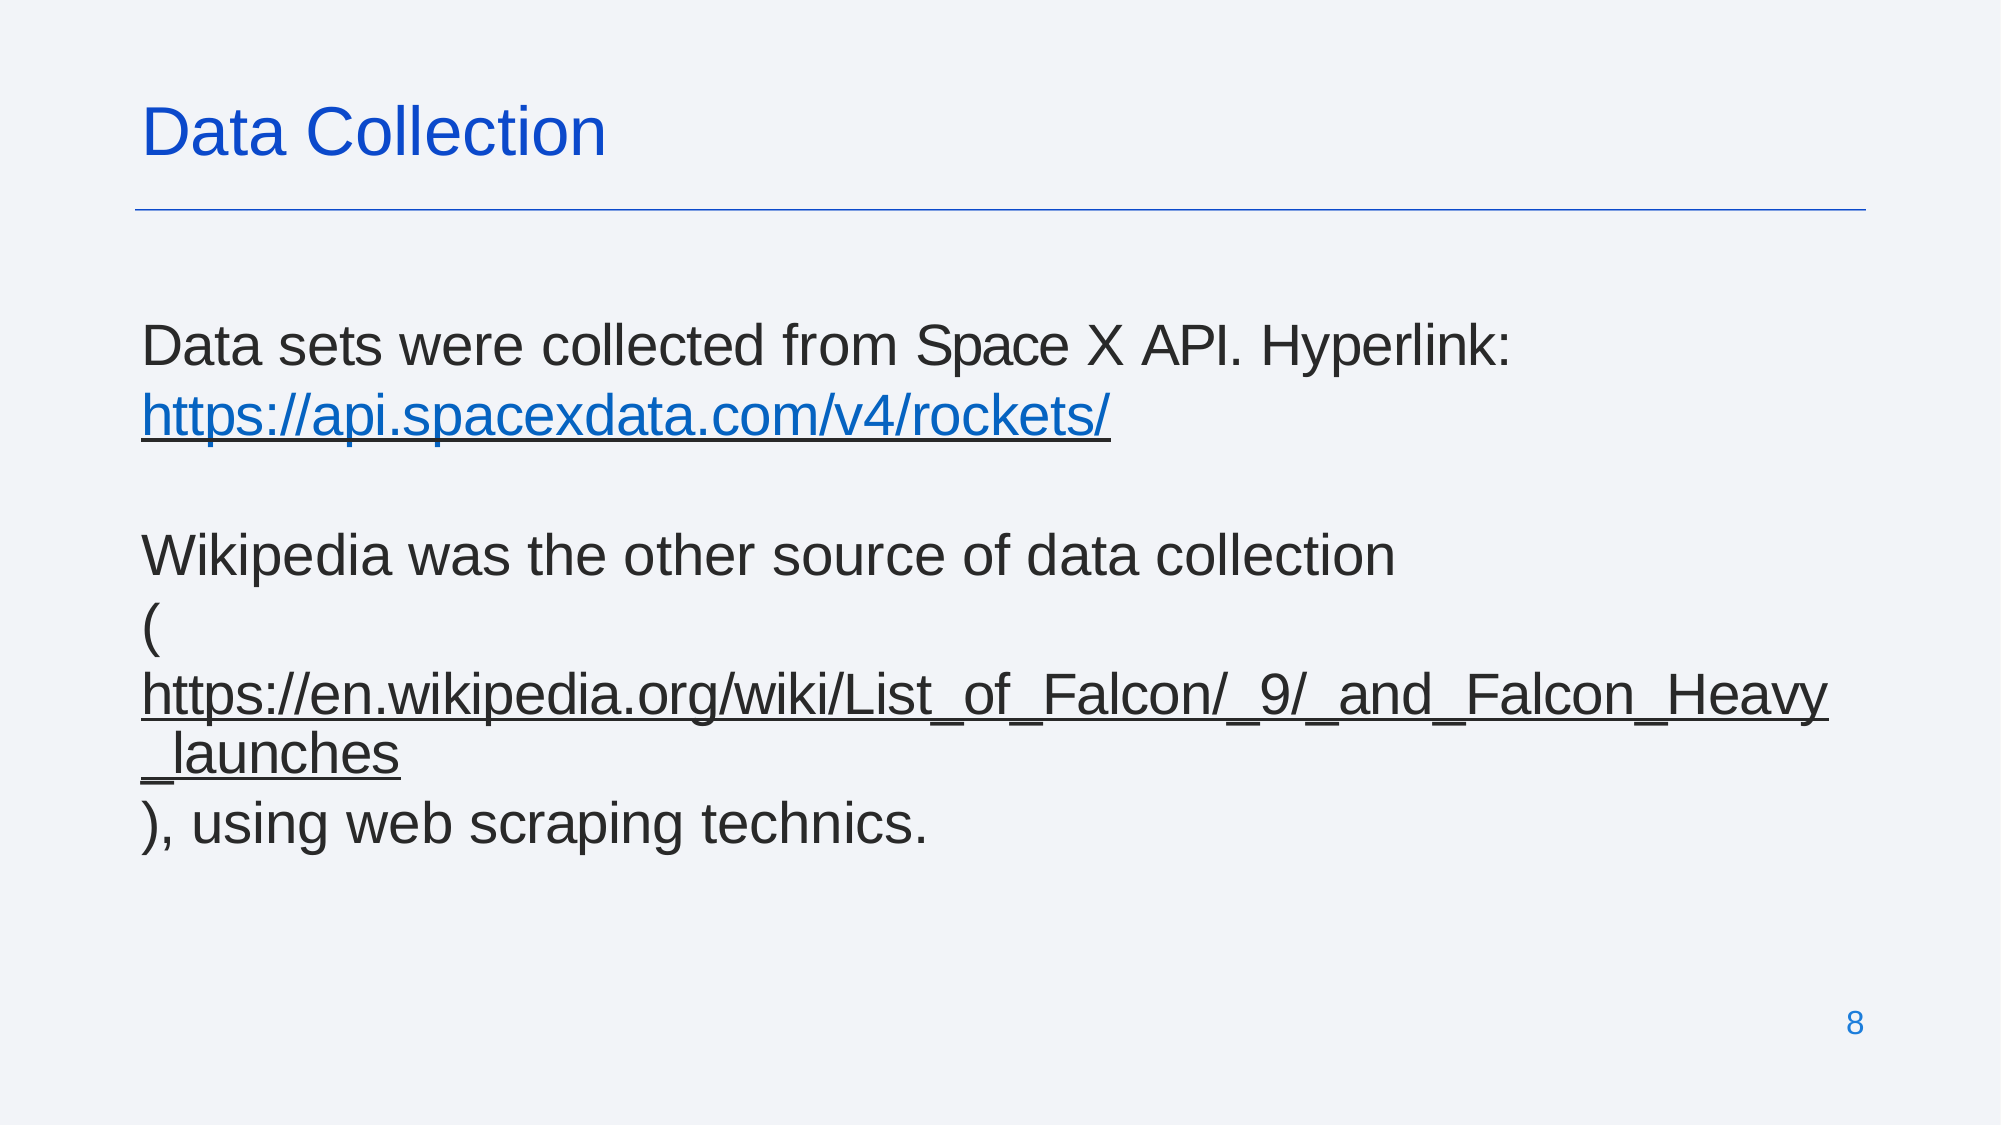

Data Collection
Data sets were collected from Space X API. Hyperlink: https://api.spacexdata.com/v4/rockets/

Wikipedia was the other source of data collection
(https://en.wikipedia.org/wiki/List_of_Falcon/_9/_and_Falcon_Heavy_launches), using web scraping technics.

8